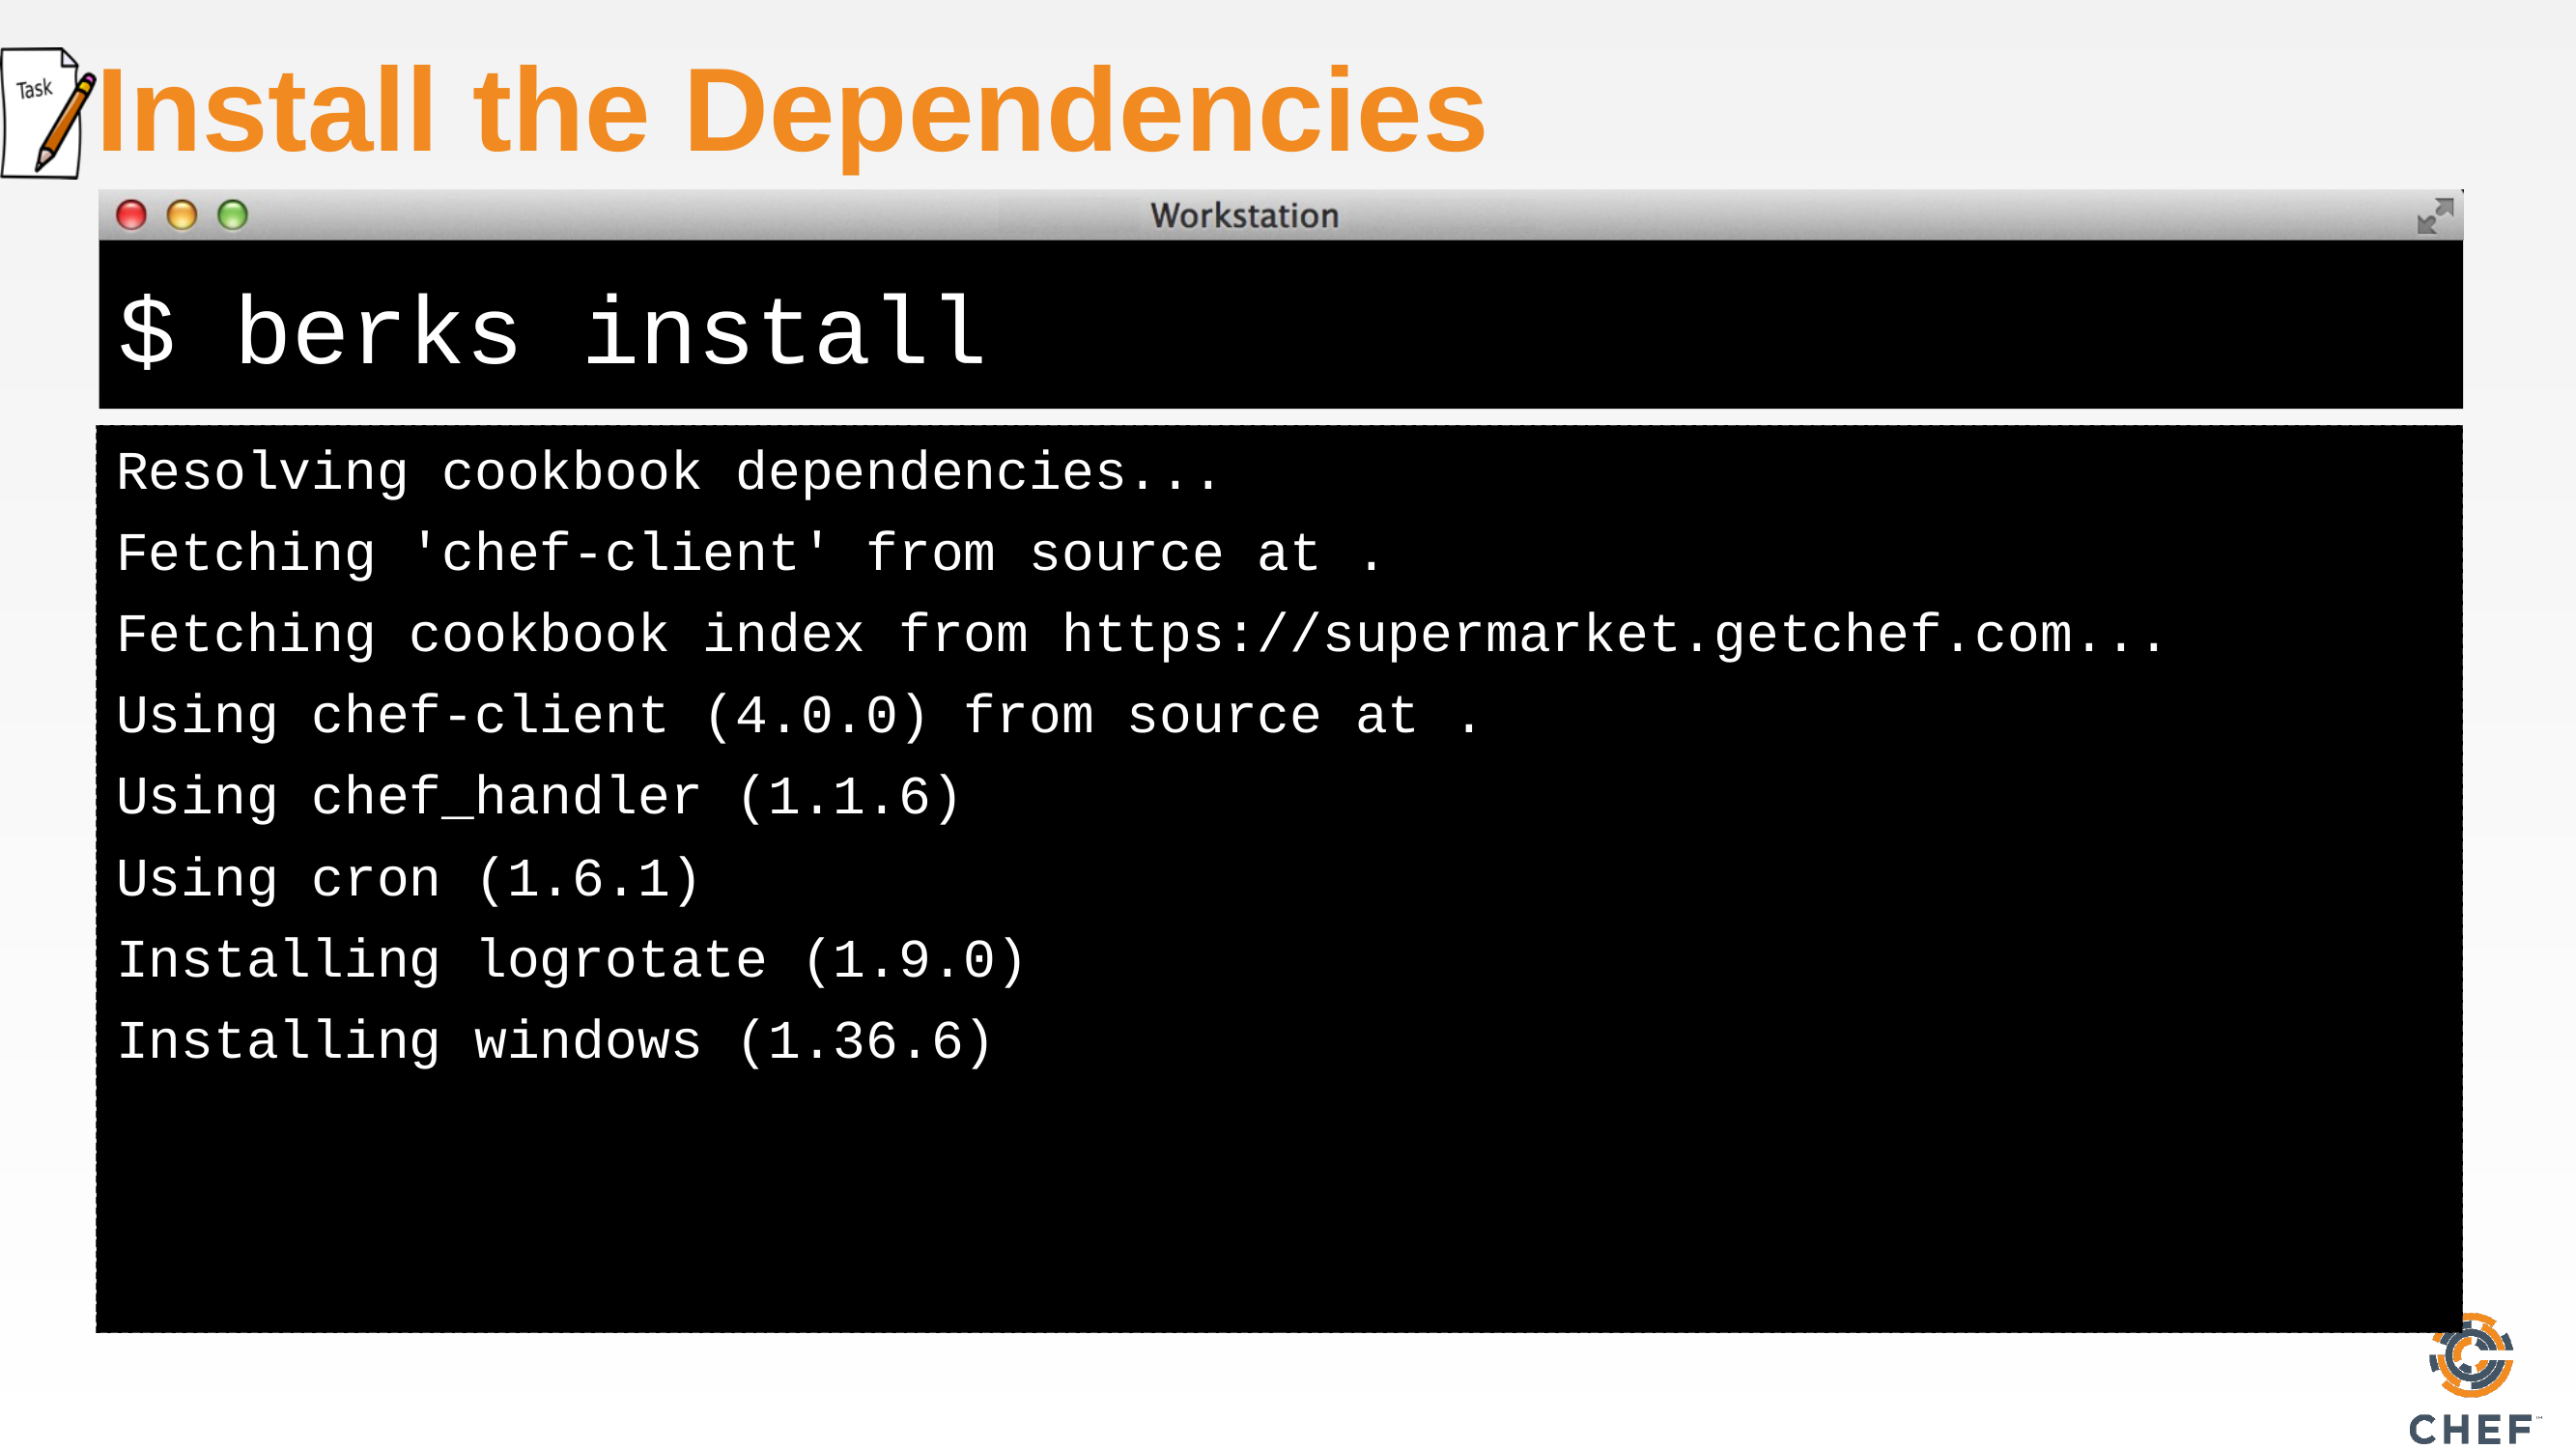

# Install the Dependencies
$ berks install
Resolving cookbook dependencies...
Fetching 'chef-client' from source at .
Fetching cookbook index from https://supermarket.getchef.com...
Using chef-client (4.0.0) from source at .
Using chef_handler (1.1.6)
Using cron (1.6.1)
Installing logrotate (1.9.0)
Installing windows (1.36.6)